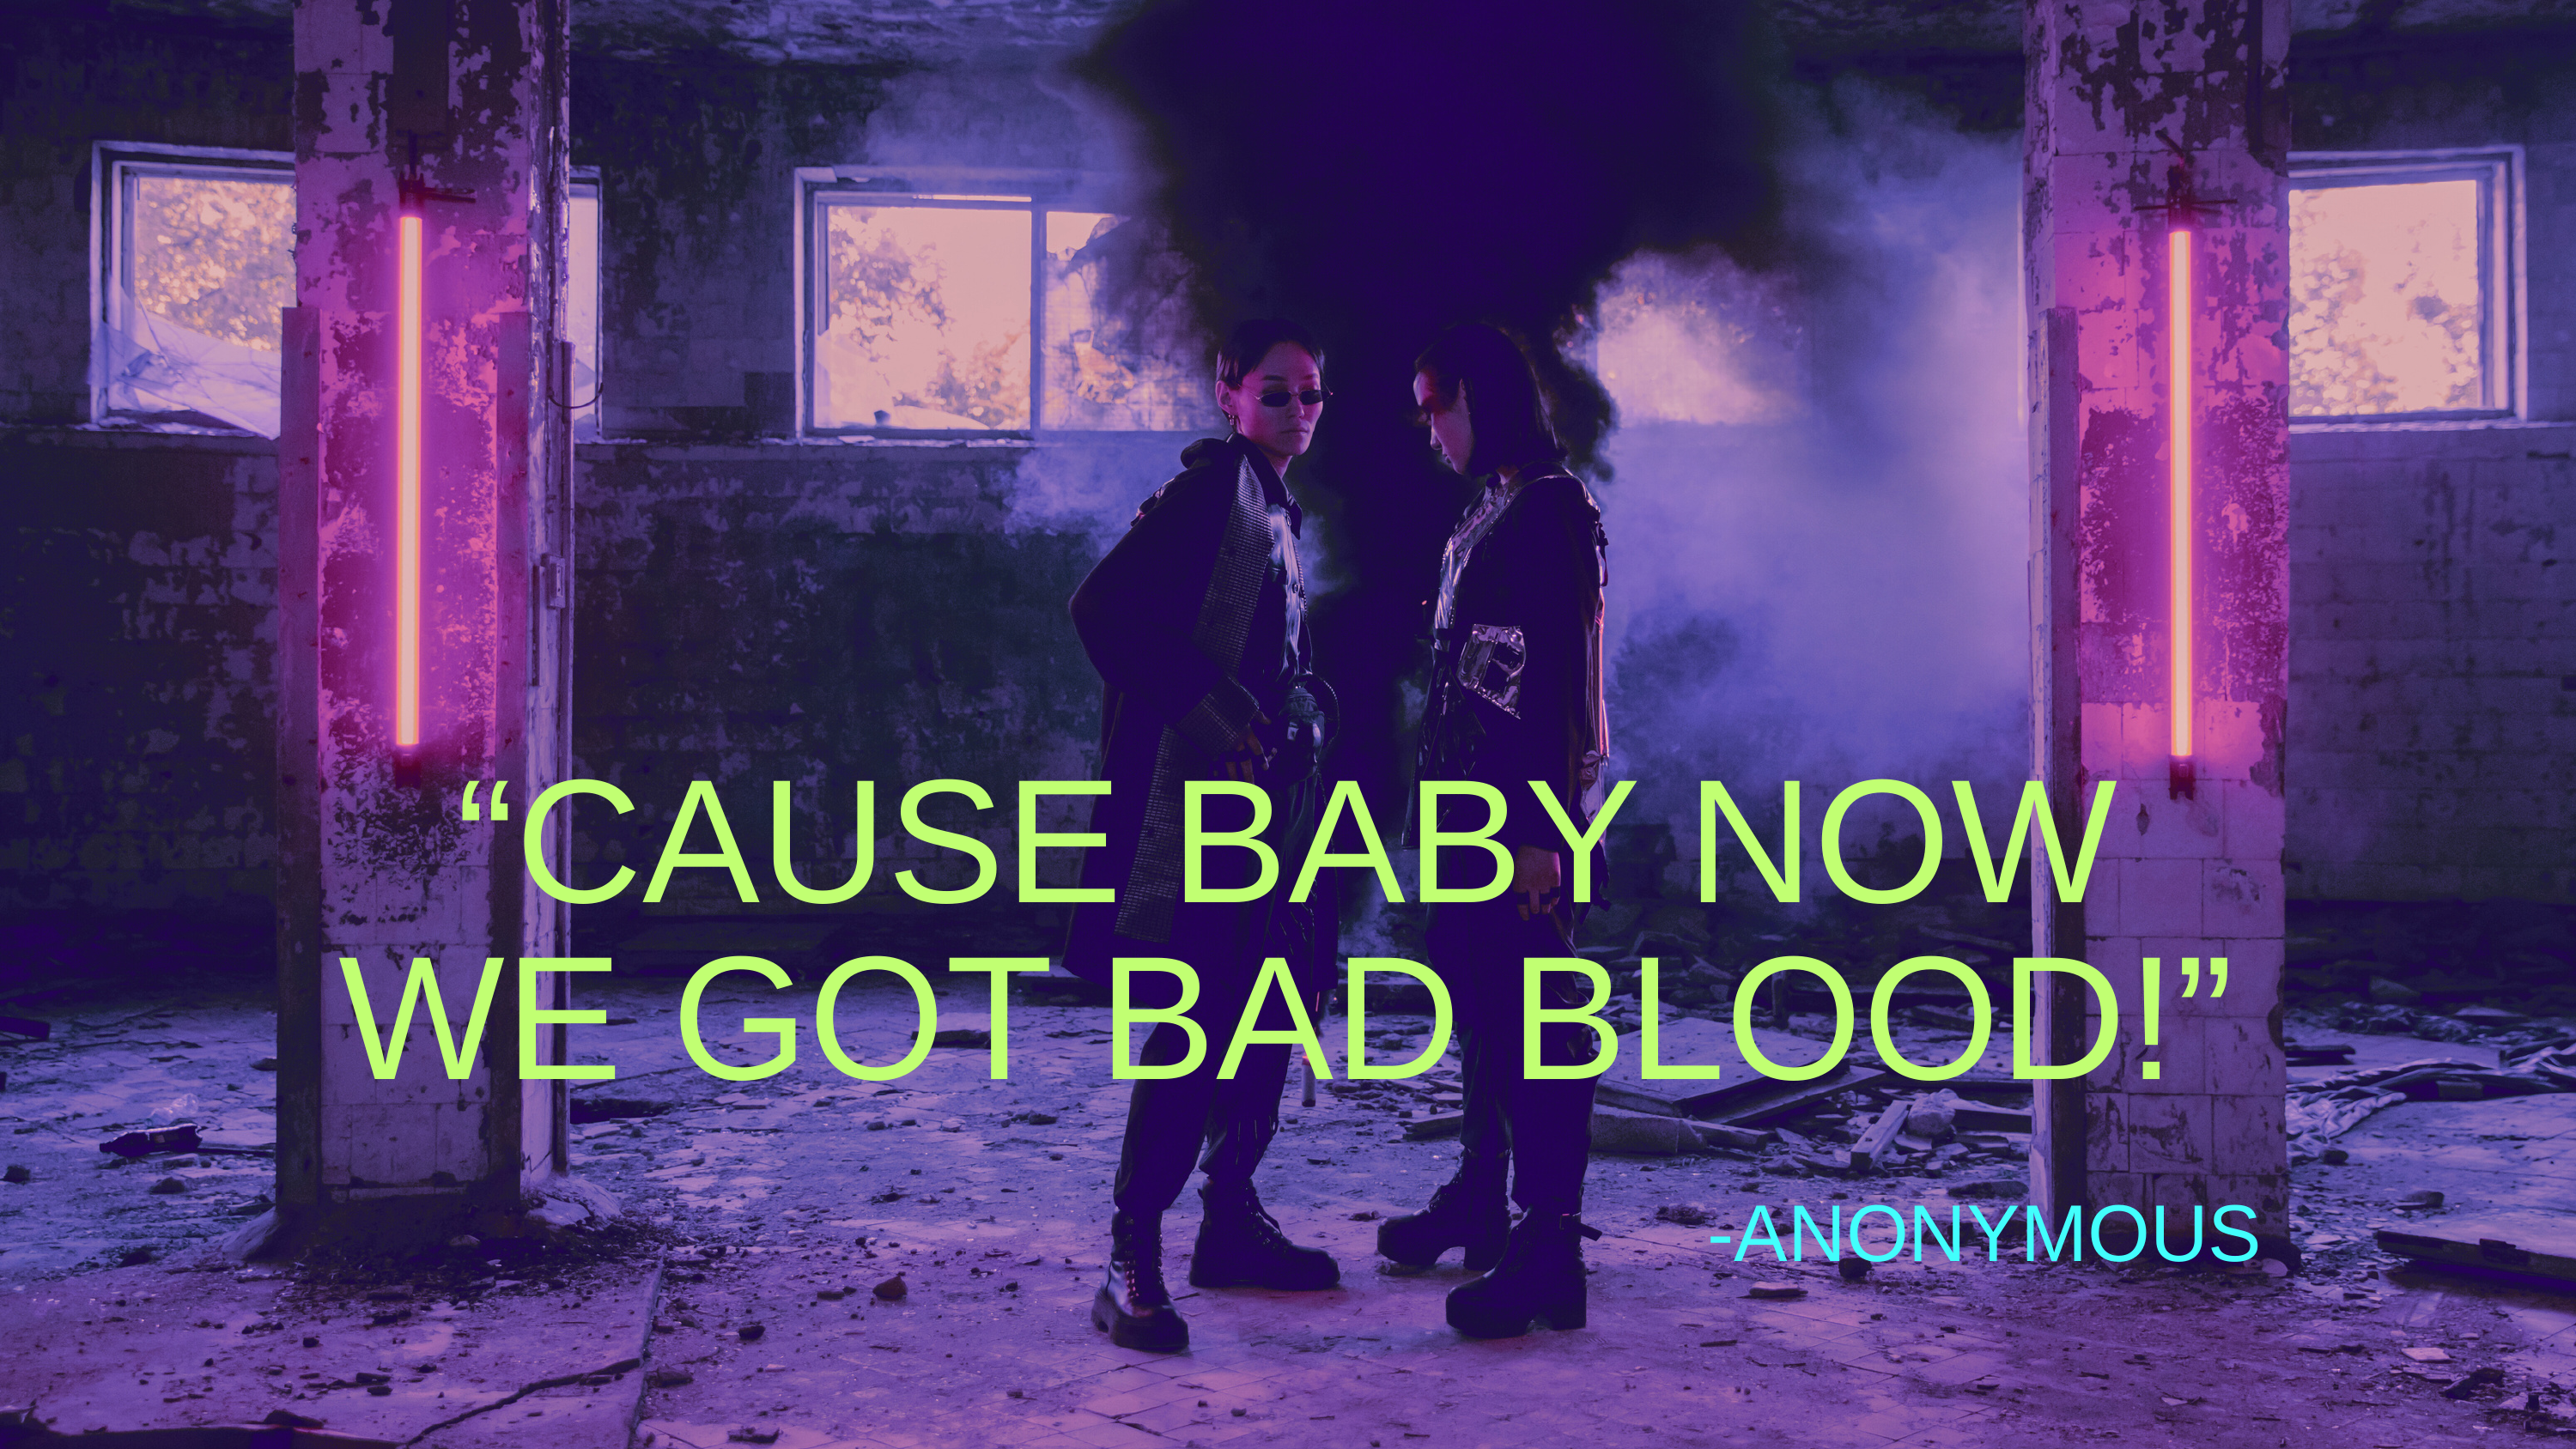

“CAUSE BABY NOW
WE GOT BAD BLOOD!”
-ANONYMOUS